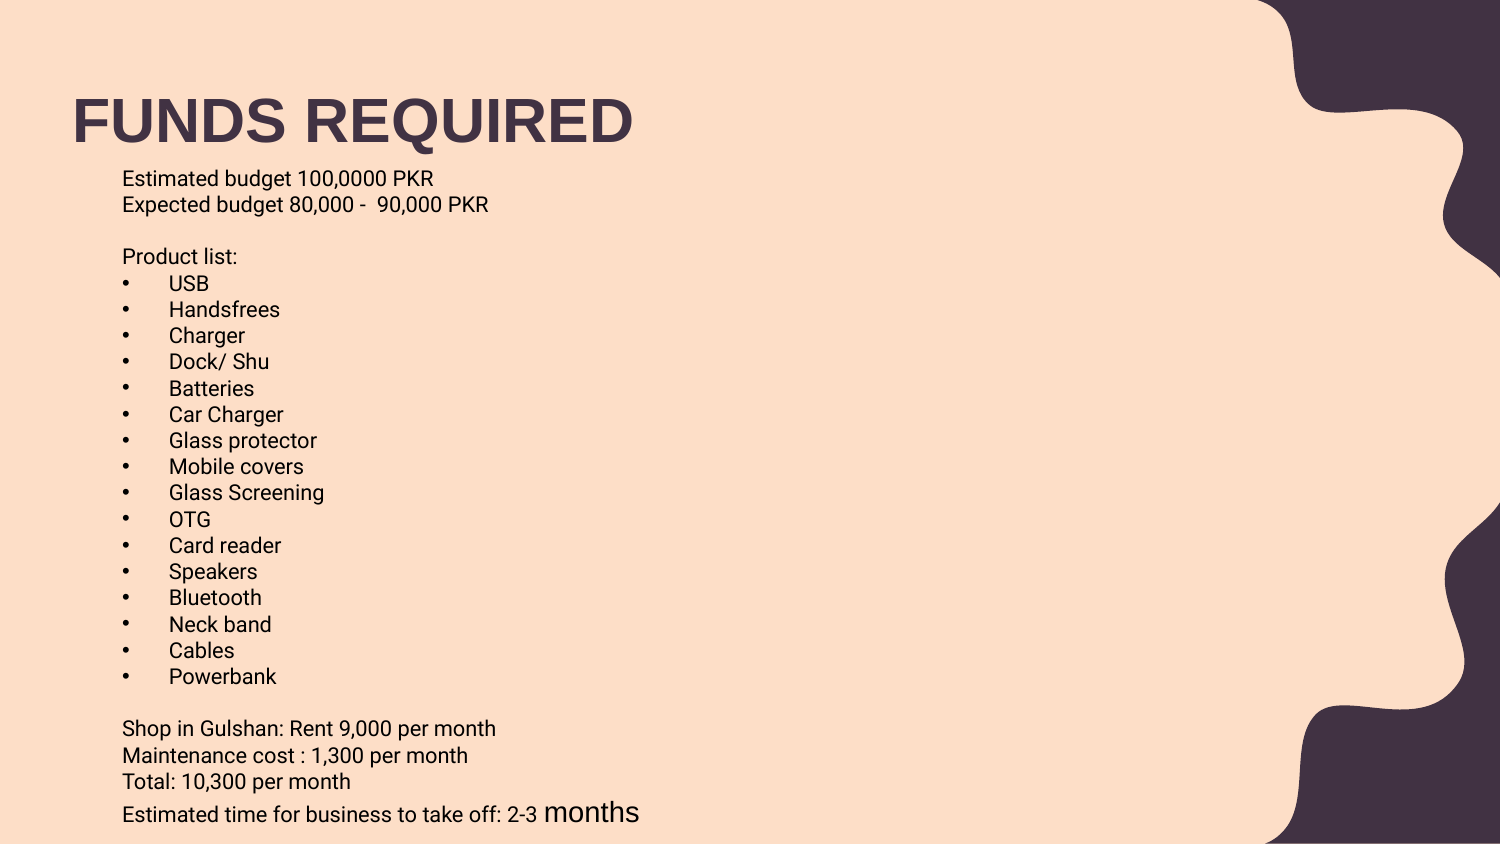

FUNDS REQUIRED
Estimated budget 100,0000 PKR
Expected budget 80,000 -  90,000 PKR

Product list:
USB
Handsfrees
Charger
Dock/ Shu
Batteries
Car Charger
Glass protector
Mobile covers
Glass Screening
OTG
Card reader
Speakers
Bluetooth
Neck band
Cables
Powerbank

Shop in Gulshan: Rent 9,000 per month
Maintenance cost : 1,300 per month
Total: 10,300 per month
Estimated time for business to take off: 2-3 months